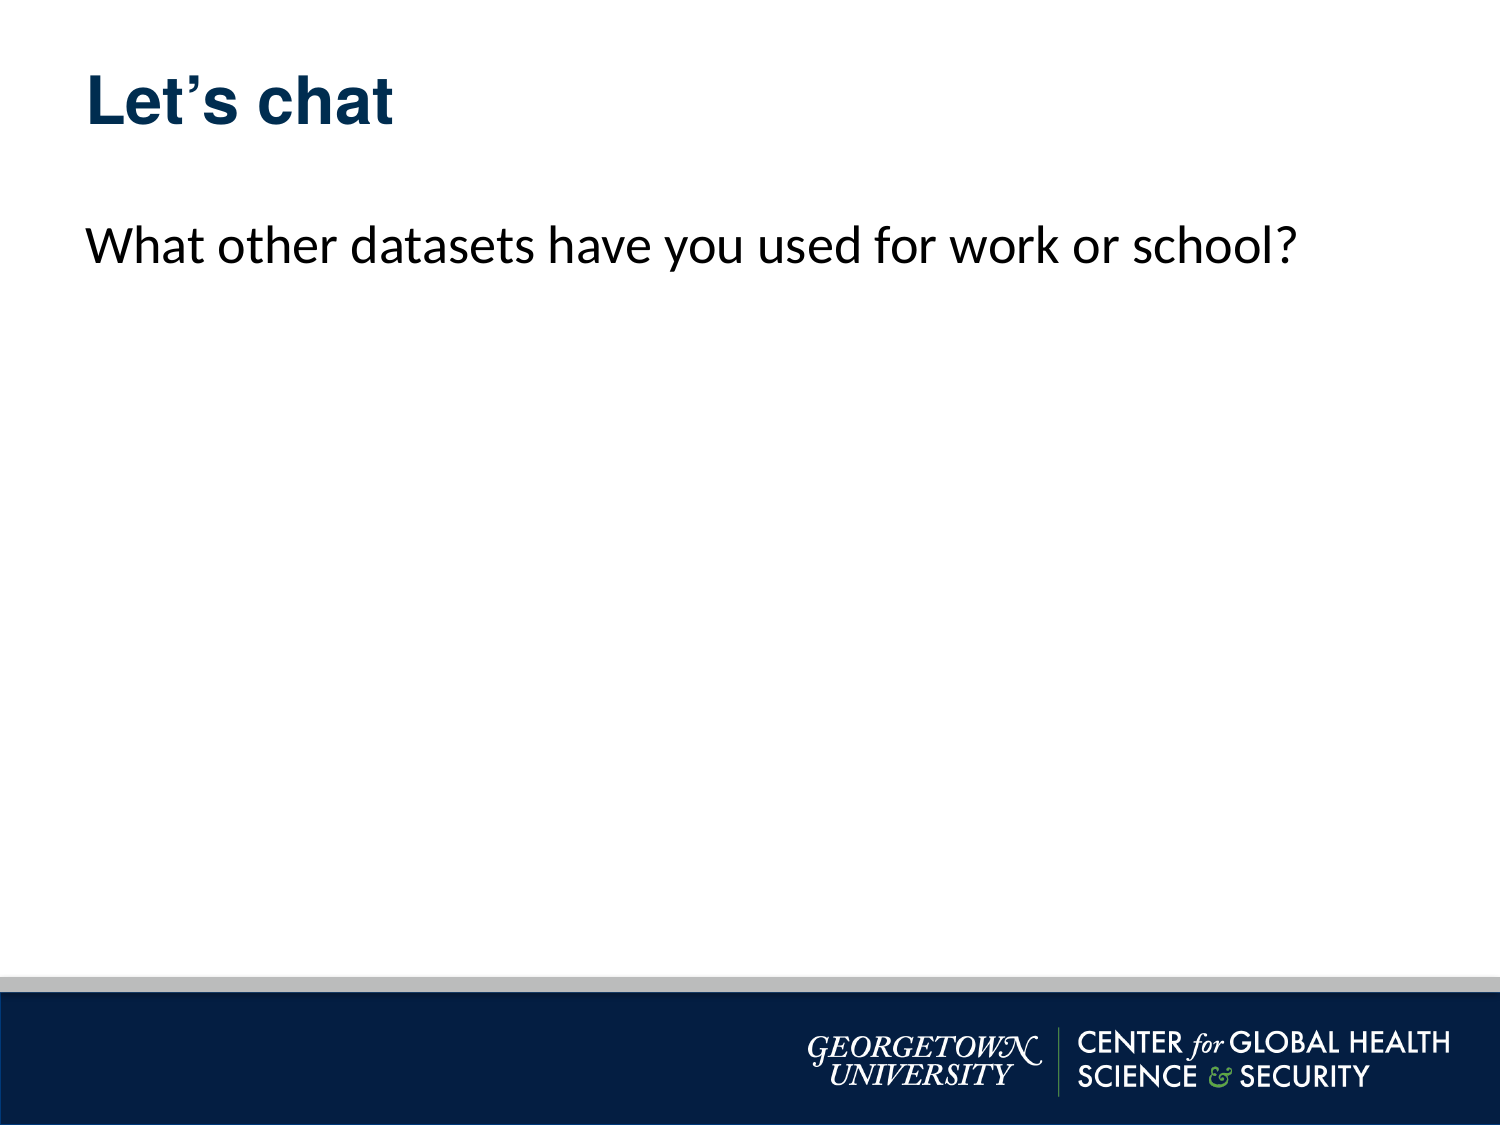

Let’s chat
What other datasets have you used for work or school?